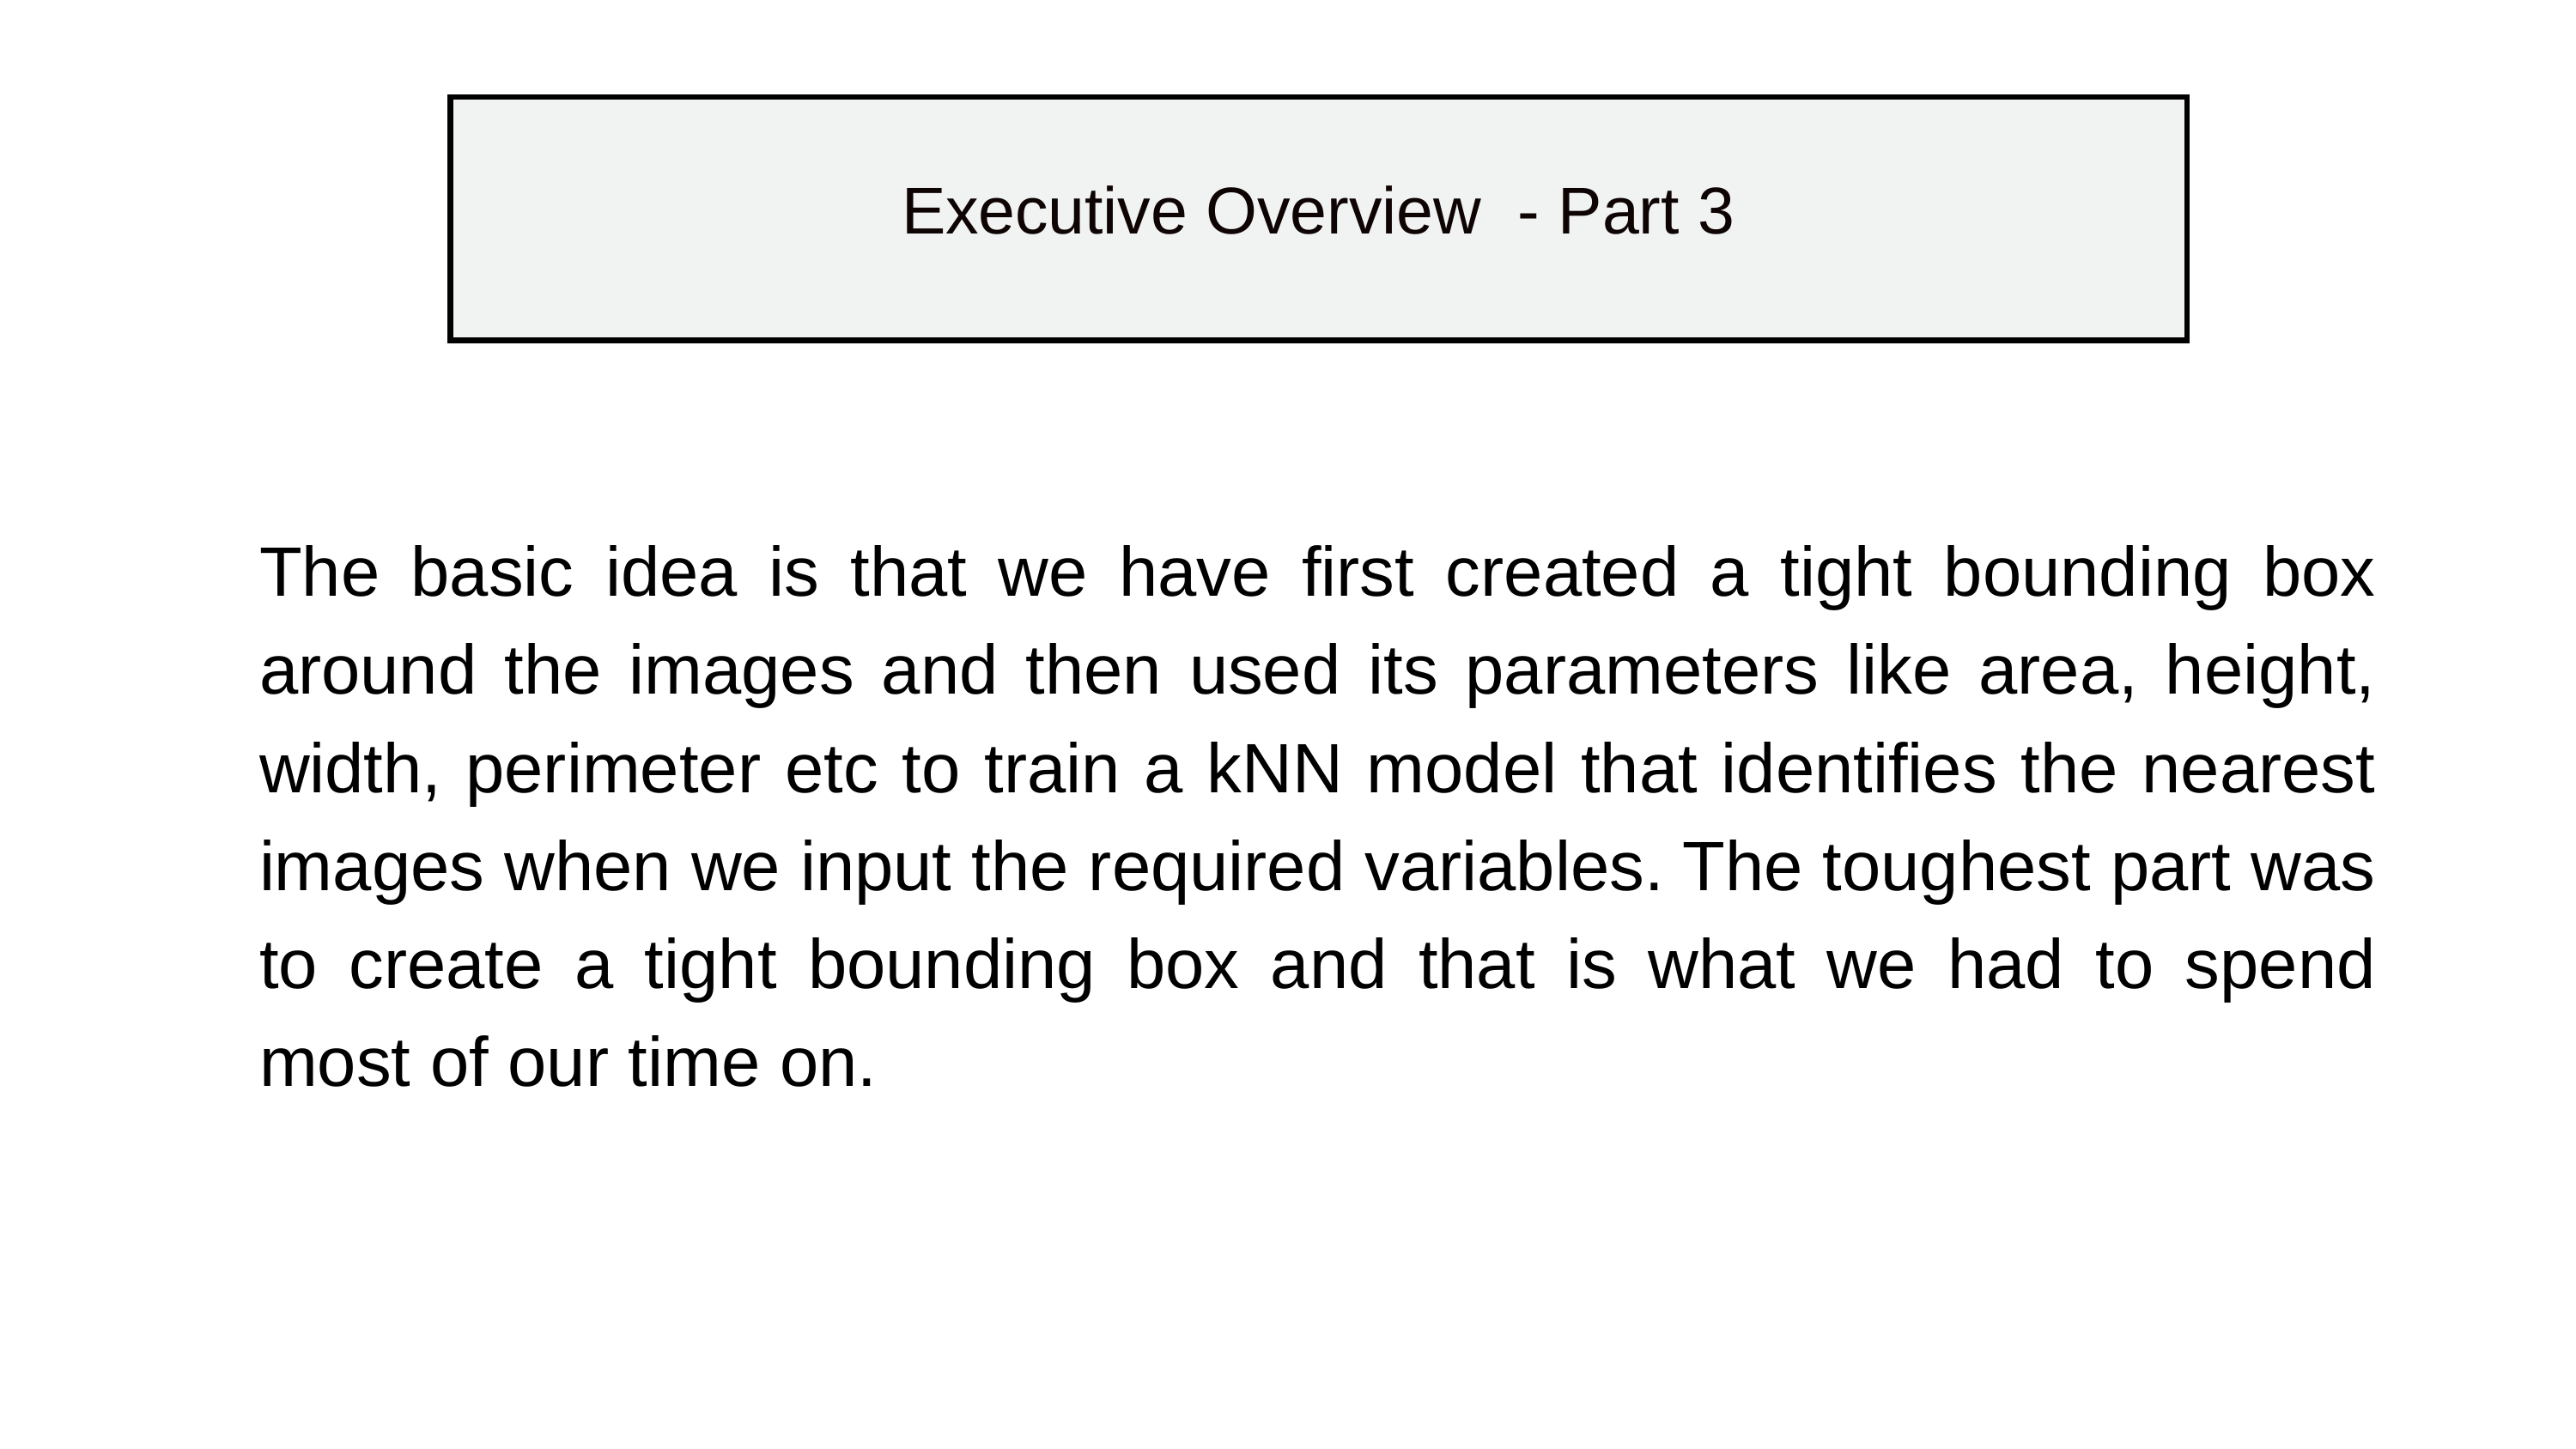

Executive Overview  - Part 3
The basic idea is that we have first created a tight bounding box around the images and then used its parameters like area, height, width, perimeter etc to train a kNN model that identifies the nearest images when we input the required variables. The toughest part was to create a tight bounding box and that is what we had to spend most of our time on.